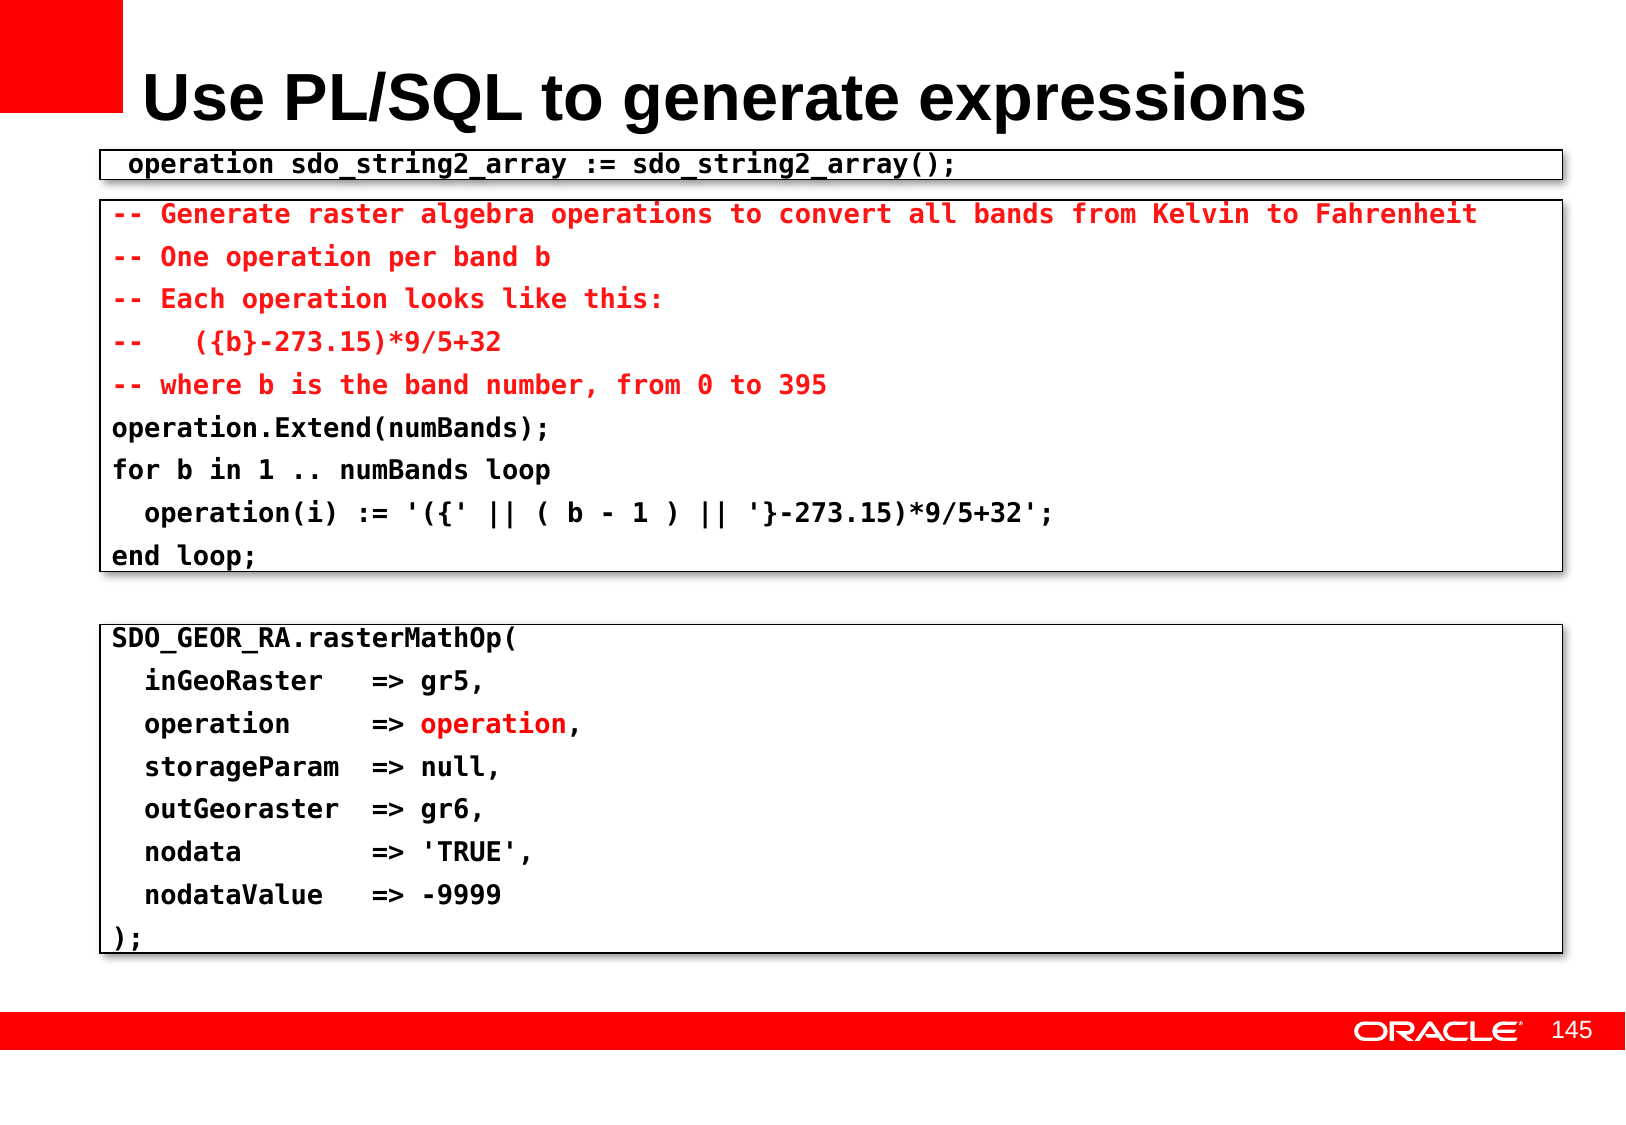

# Use PL/SQL to generate expressions
 operation sdo_string2_array := sdo_string2_array();
-- Generate raster algebra operations to convert all bands from Kelvin to Fahrenheit
-- One operation per band b
-- Each operation looks like this:
--   ({b}-273.15)*9/5+32
-- where b is the band number, from 0 to 395
operation.Extend(numBands);
for b in 1 .. numBands loop
  operation(i) := '({' || ( b - 1 ) || '}-273.15)*9/5+32';
end loop;
SDO_GEOR_RA.rasterMathOp(
  inGeoRaster   => gr5,
  operation     => operation,
  storageParam  => null,
  outGeoraster  => gr6,
  nodata        => 'TRUE',
  nodataValue   => -9999
);